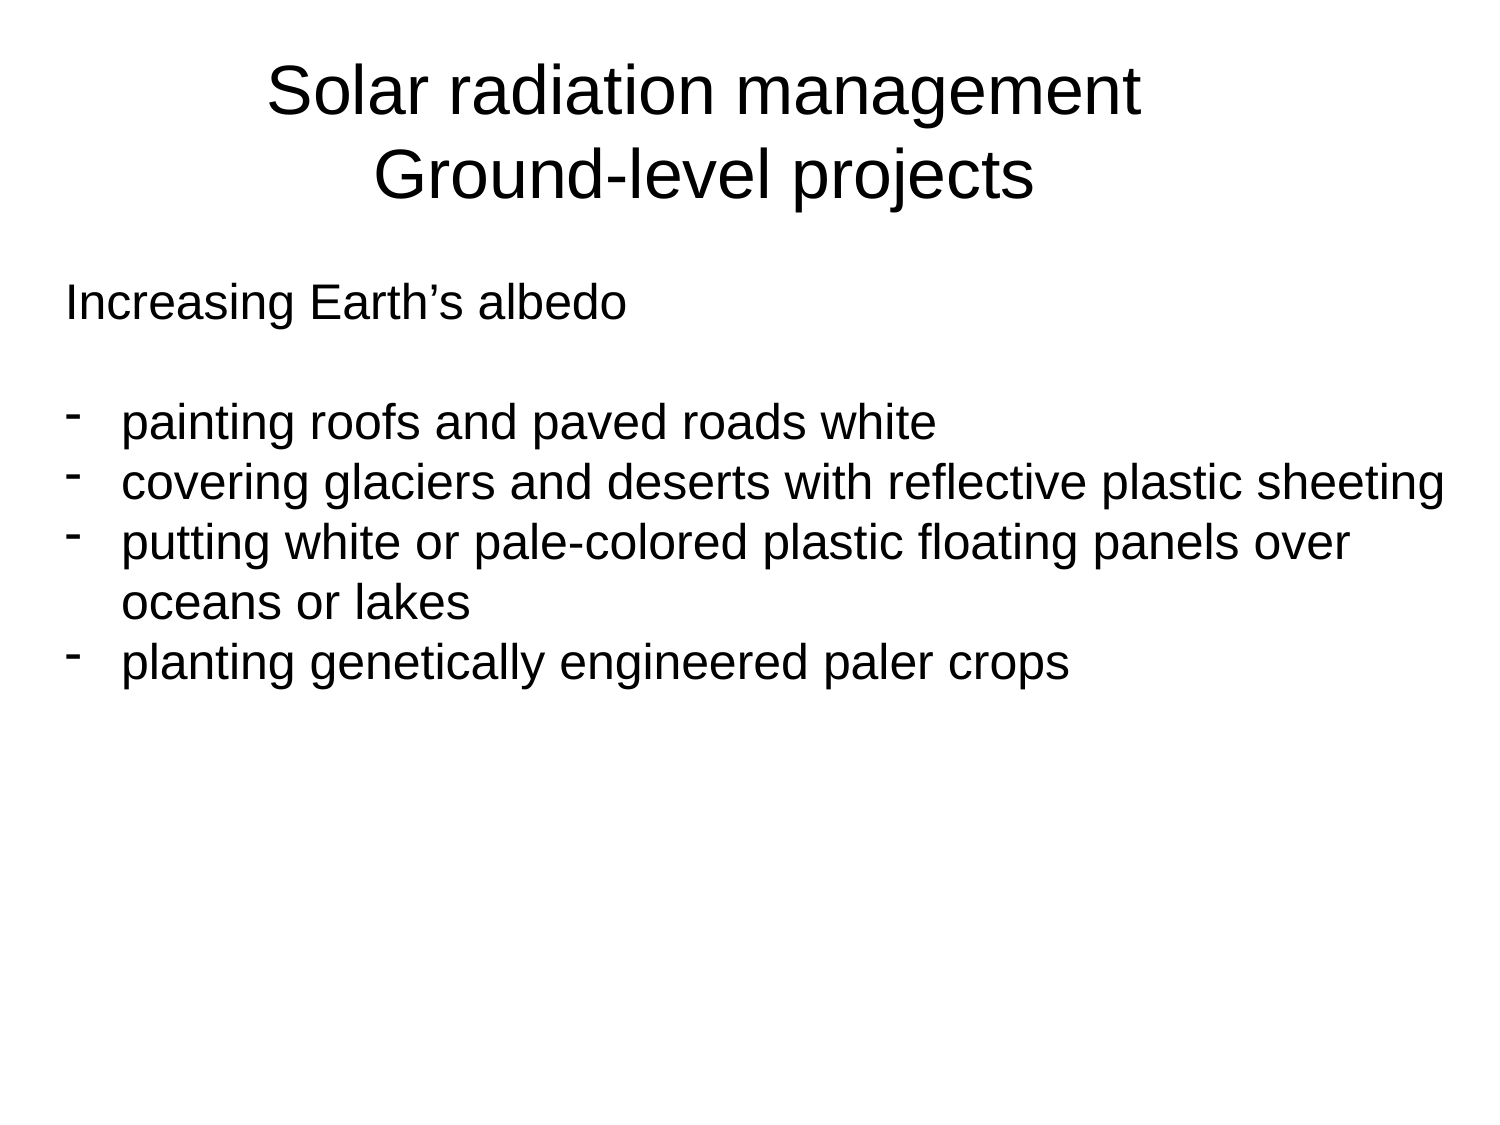

# Solar radiation management Ground-level projects
Increasing Earth’s albedo

painting roofs and paved roads white
covering glaciers and deserts with reflective plastic sheeting
putting white or pale-colored plastic floating panels over oceans or lakes
planting genetically engineered paler crops